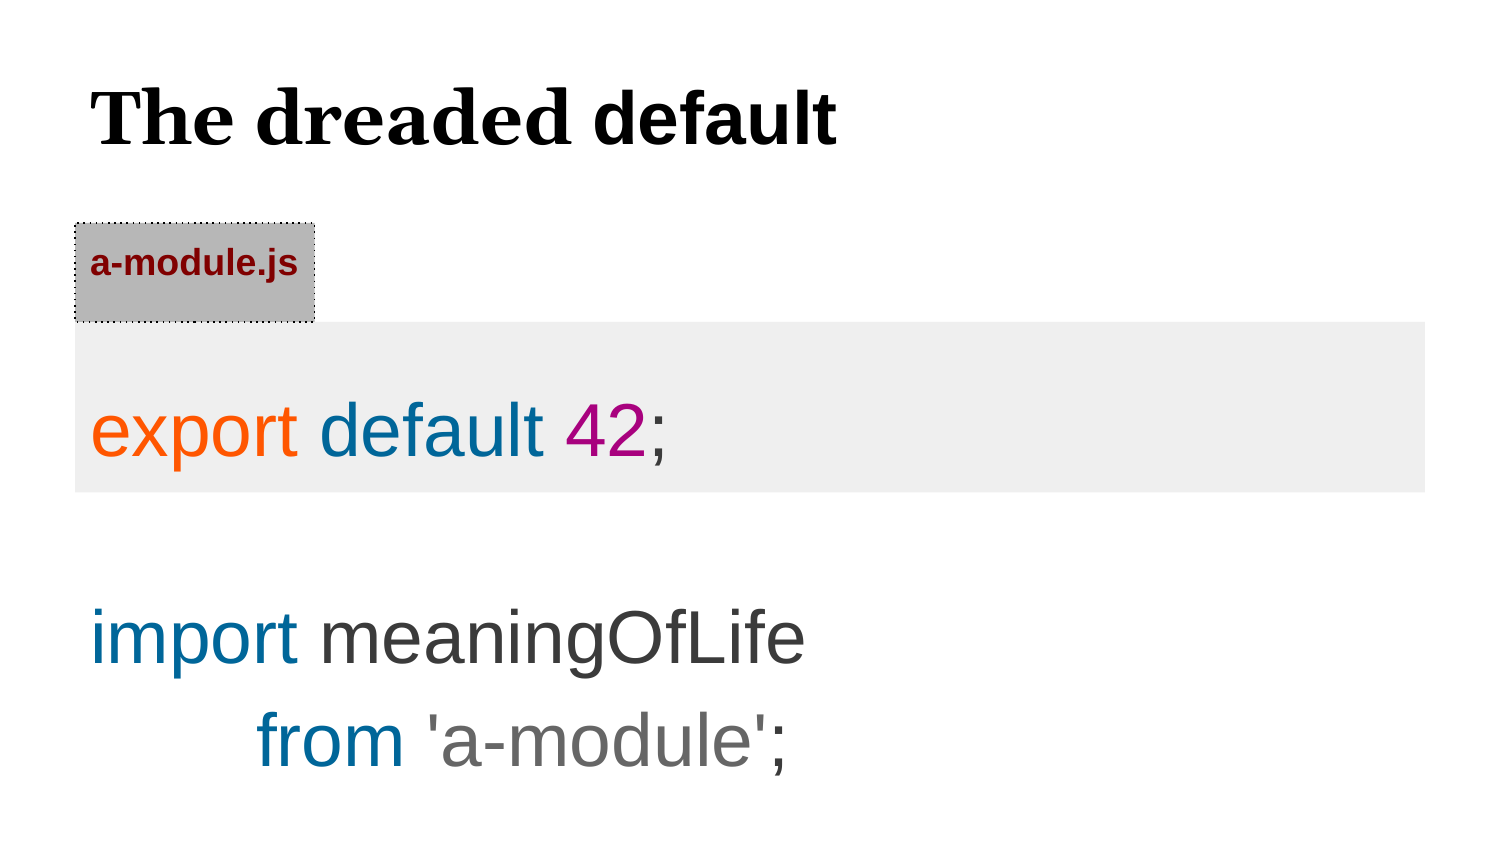

# The dreaded default
a-module.js
export default 42;
import meaningOfLife
        from 'a-module';